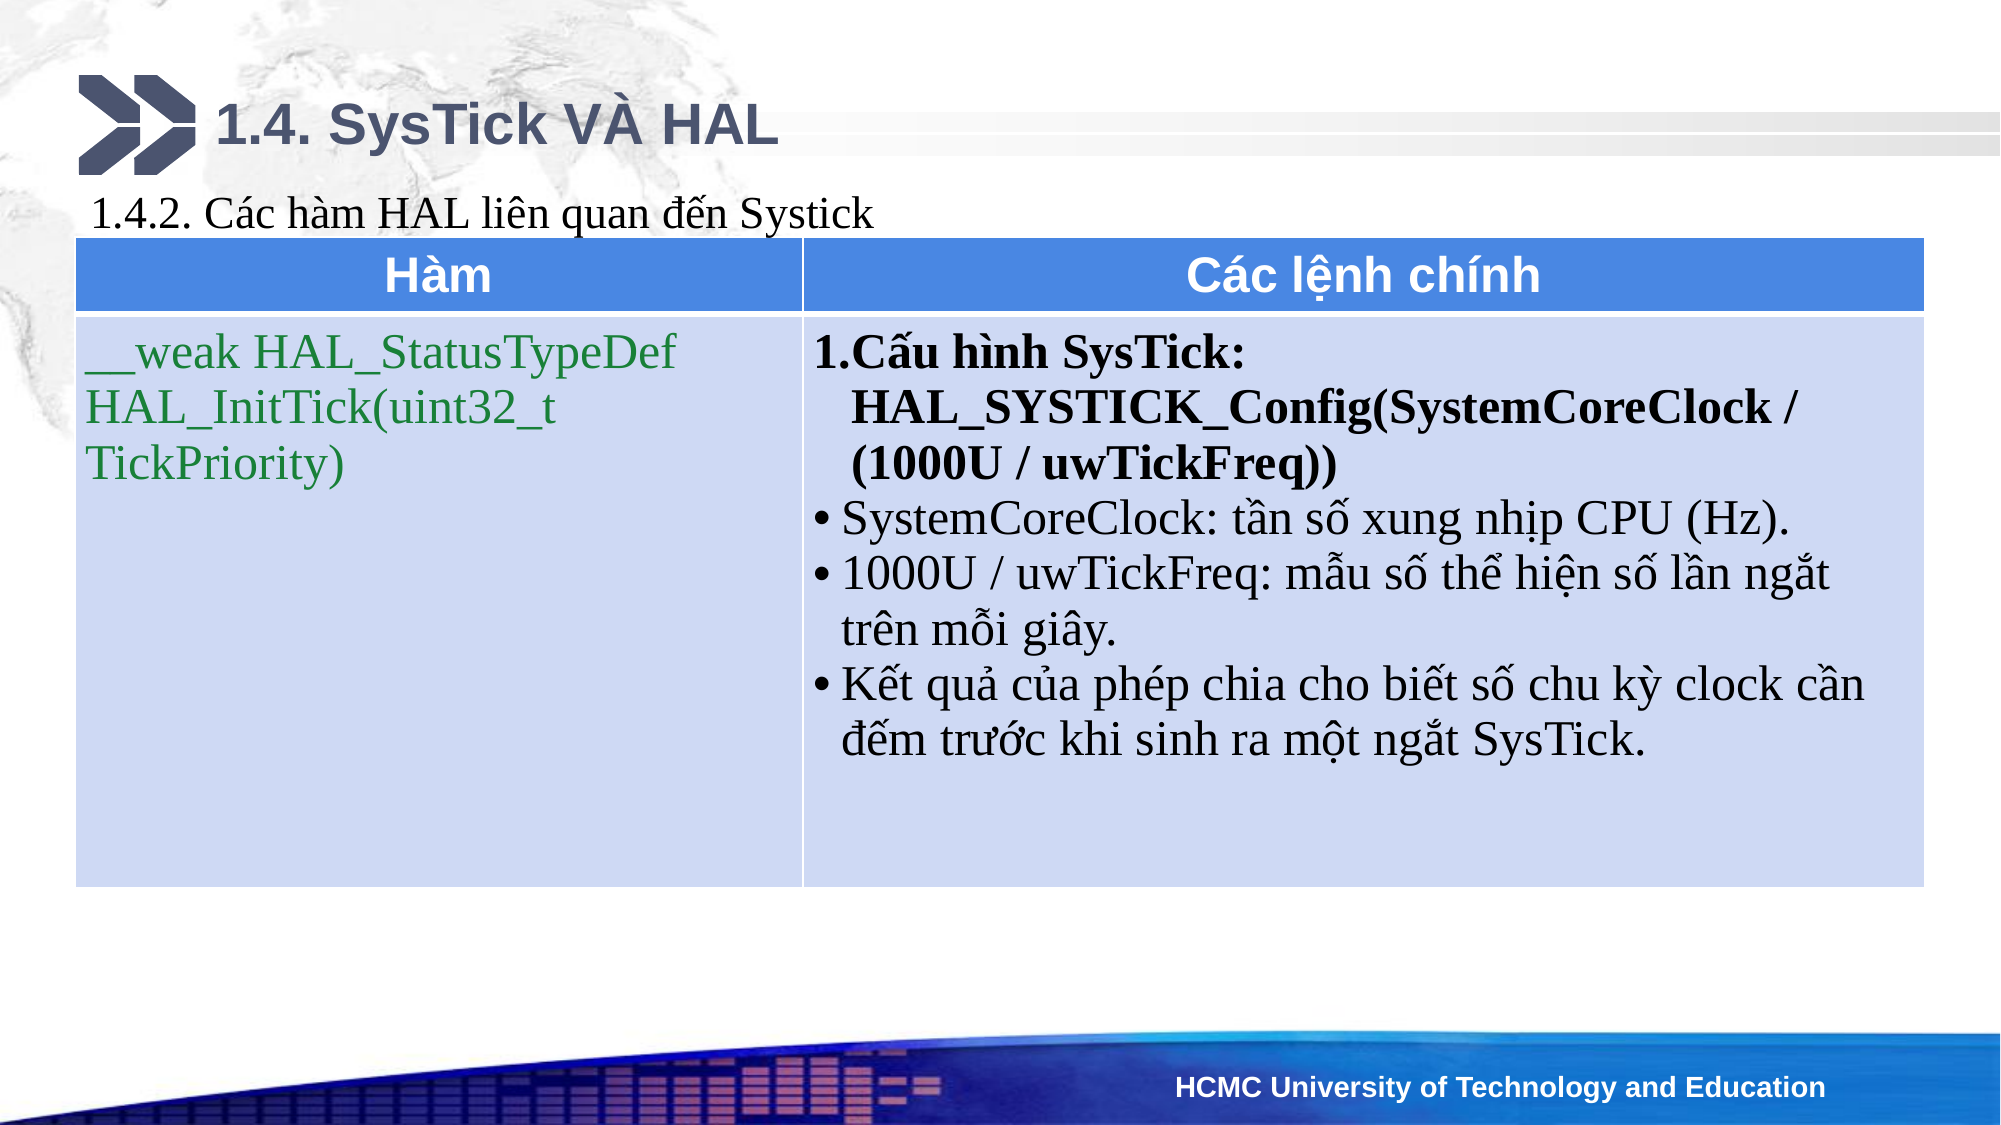

# 1.4. SysTick VÀ HAL
1.4.2. Các hàm HAL liên quan đến Systick
| Hàm | Các lệnh chính |
| --- | --- |
| \_\_weak HAL\_StatusTypeDef HAL\_InitTick(uint32\_t TickPriority) | Cấu hình SysTick: HAL\_SYSTICK\_Config(SystemCoreClock / (1000U / uwTickFreq)) SystemCoreClock: tần số xung nhịp CPU (Hz). 1000U / uwTickFreq: mẫu số thể hiện số lần ngắt trên mỗi giây. Kết quả của phép chia cho biết số chu kỳ clock cần đếm trước khi sinh ra một ngắt SysTick. |